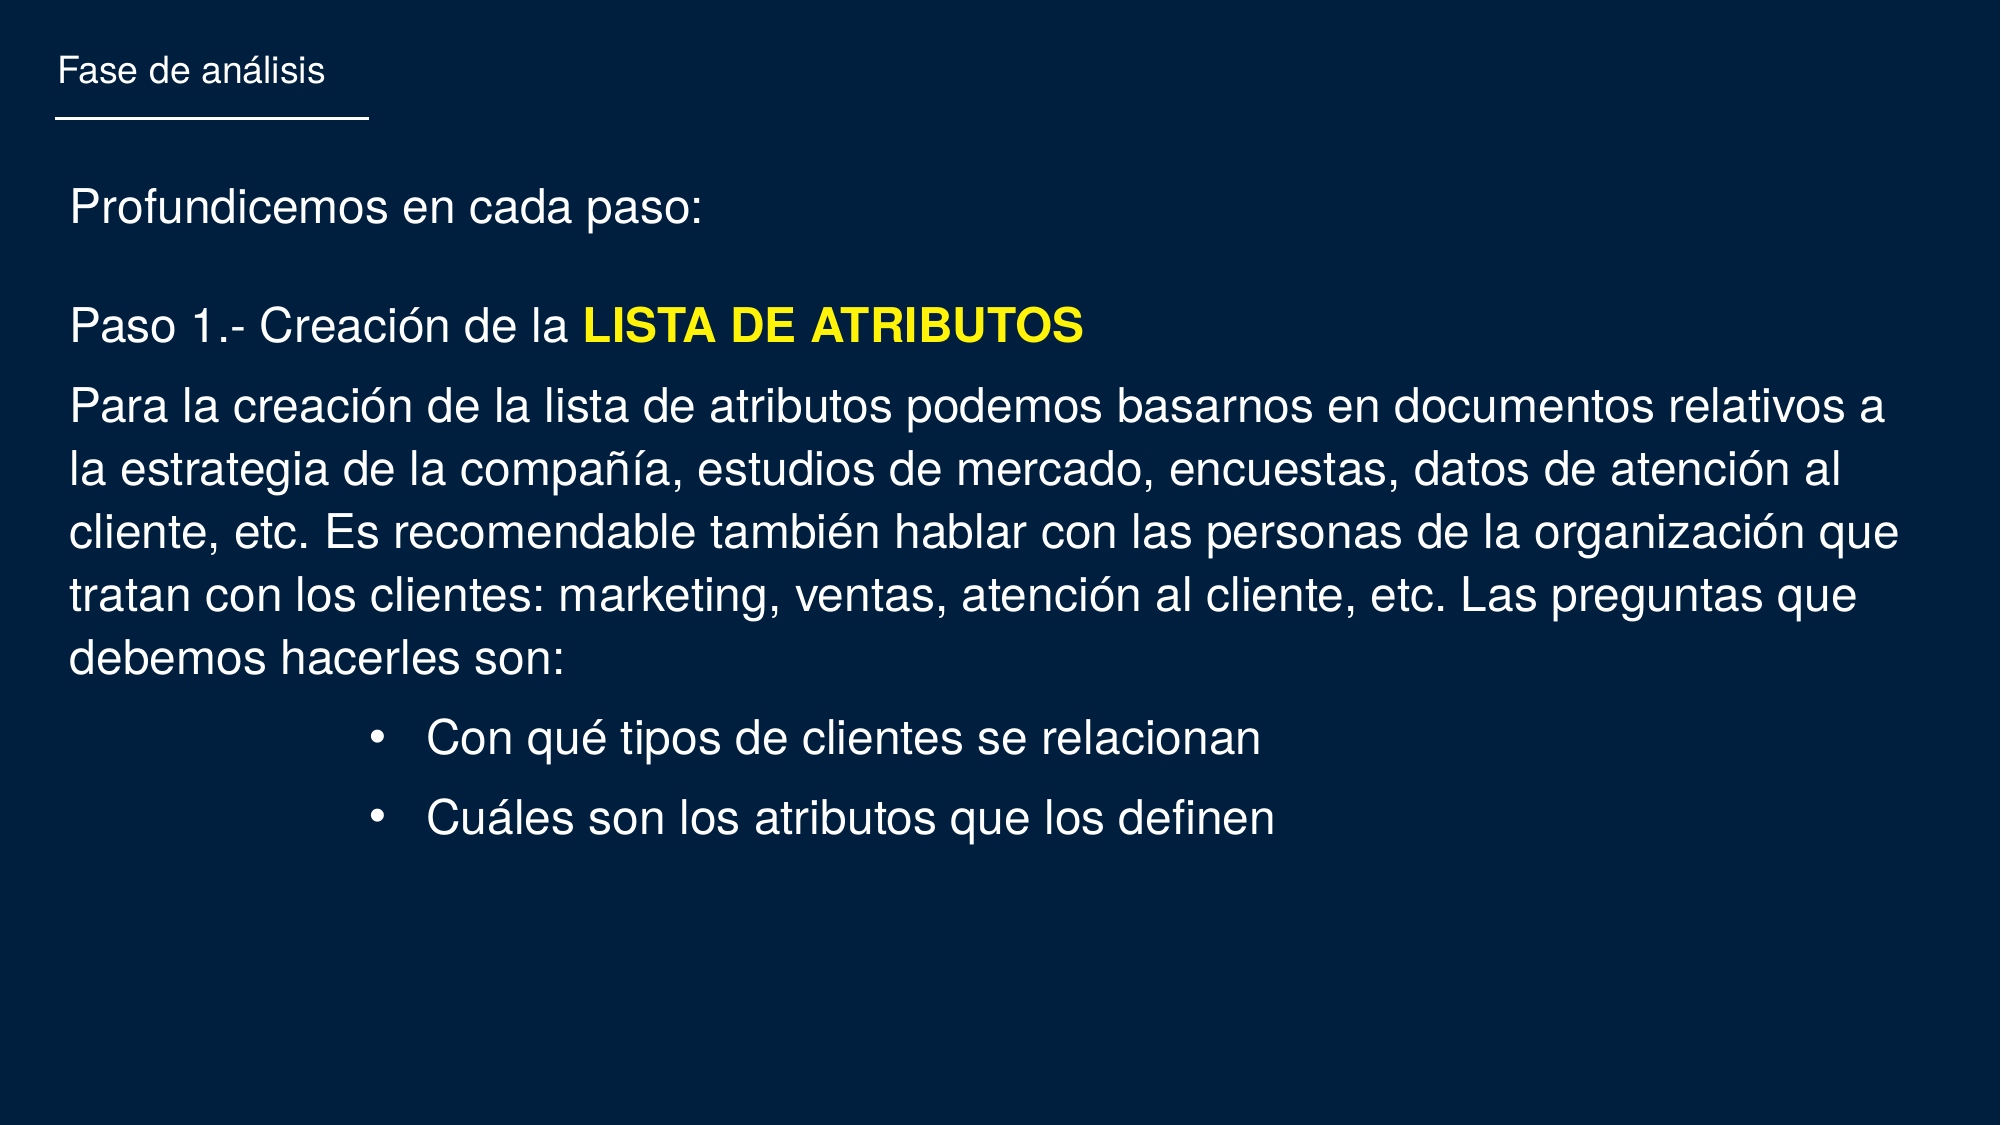

Fase de análisis
Profundicemos en cada paso:

Paso 1.- Creación de la LISTA DE ATRIBUTOS
Para la creación de la lista de atributos podemos basarnos en documentos relativos a la estrategia de la compañía, estudios de mercado, encuestas, datos de atención al cliente, etc. Es recomendable también hablar con las personas de la organización que tratan con los clientes: marketing, ventas, atención al cliente, etc. Las preguntas que debemos hacerles son:
Con qué tipos de clientes se relacionan
Cuáles son los atributos que los definen